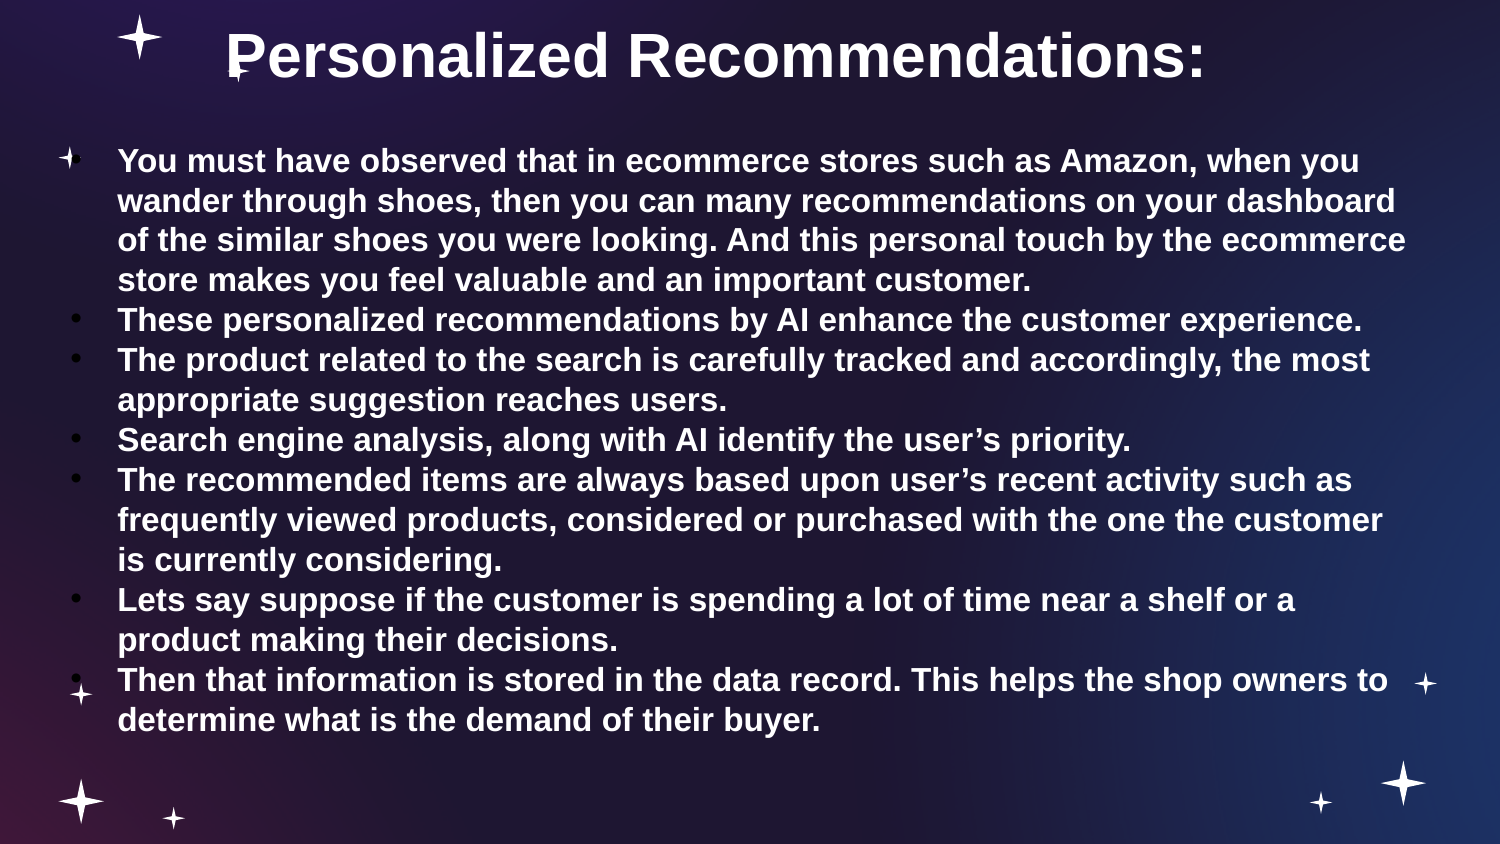

# Personalized Recommendations:
You must have observed that in ecommerce stores such as Amazon, when you wander through shoes, then you can many recommendations on your dashboard of the similar shoes you were looking. And this personal touch by the ecommerce store makes you feel valuable and an important customer.
These personalized recommendations by AI enhance the customer experience.
The product related to the search is carefully tracked and accordingly, the most appropriate suggestion reaches users.
Search engine analysis, along with AI identify the user’s priority.
The recommended items are always based upon user’s recent activity such as frequently viewed products, considered or purchased with the one the customer is currently considering.
Lets say suppose if the customer is spending a lot of time near a shelf or a product making their decisions.
Then that information is stored in the data record. This helps the shop owners to determine what is the demand of their buyer.